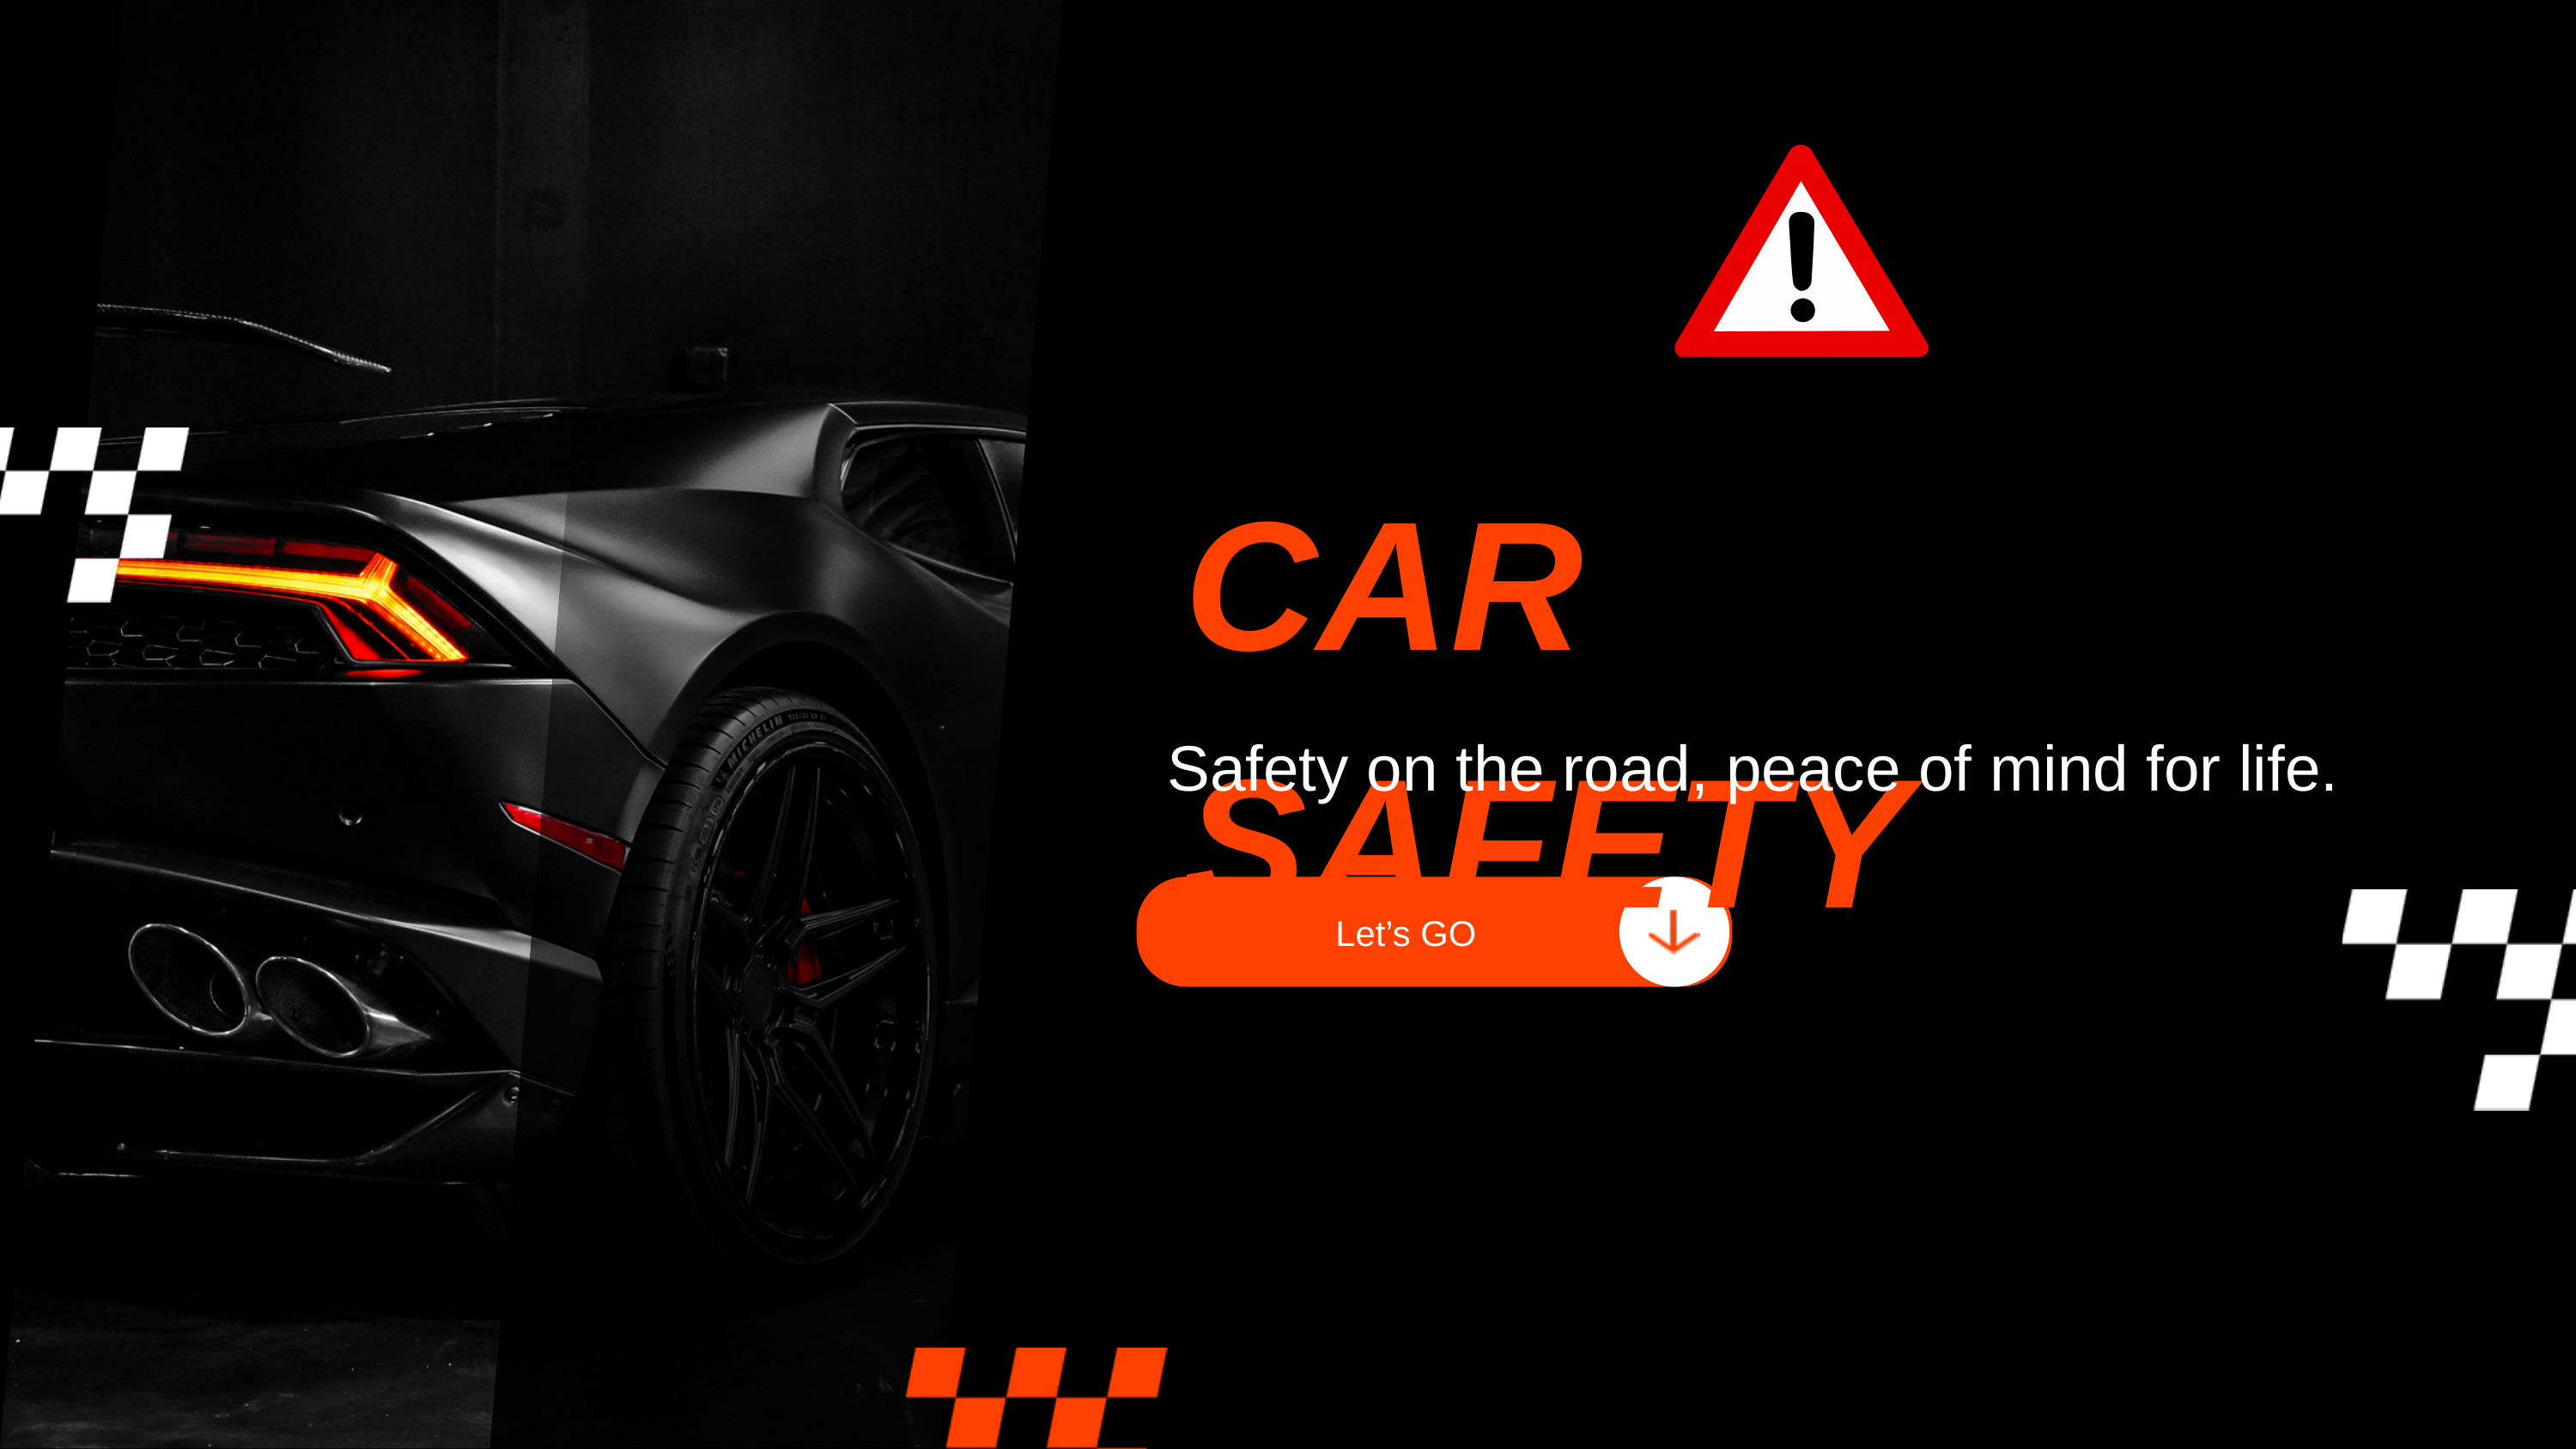

CAR SAFETY

Safety on the road, peace of mind for life.

Let’s GO